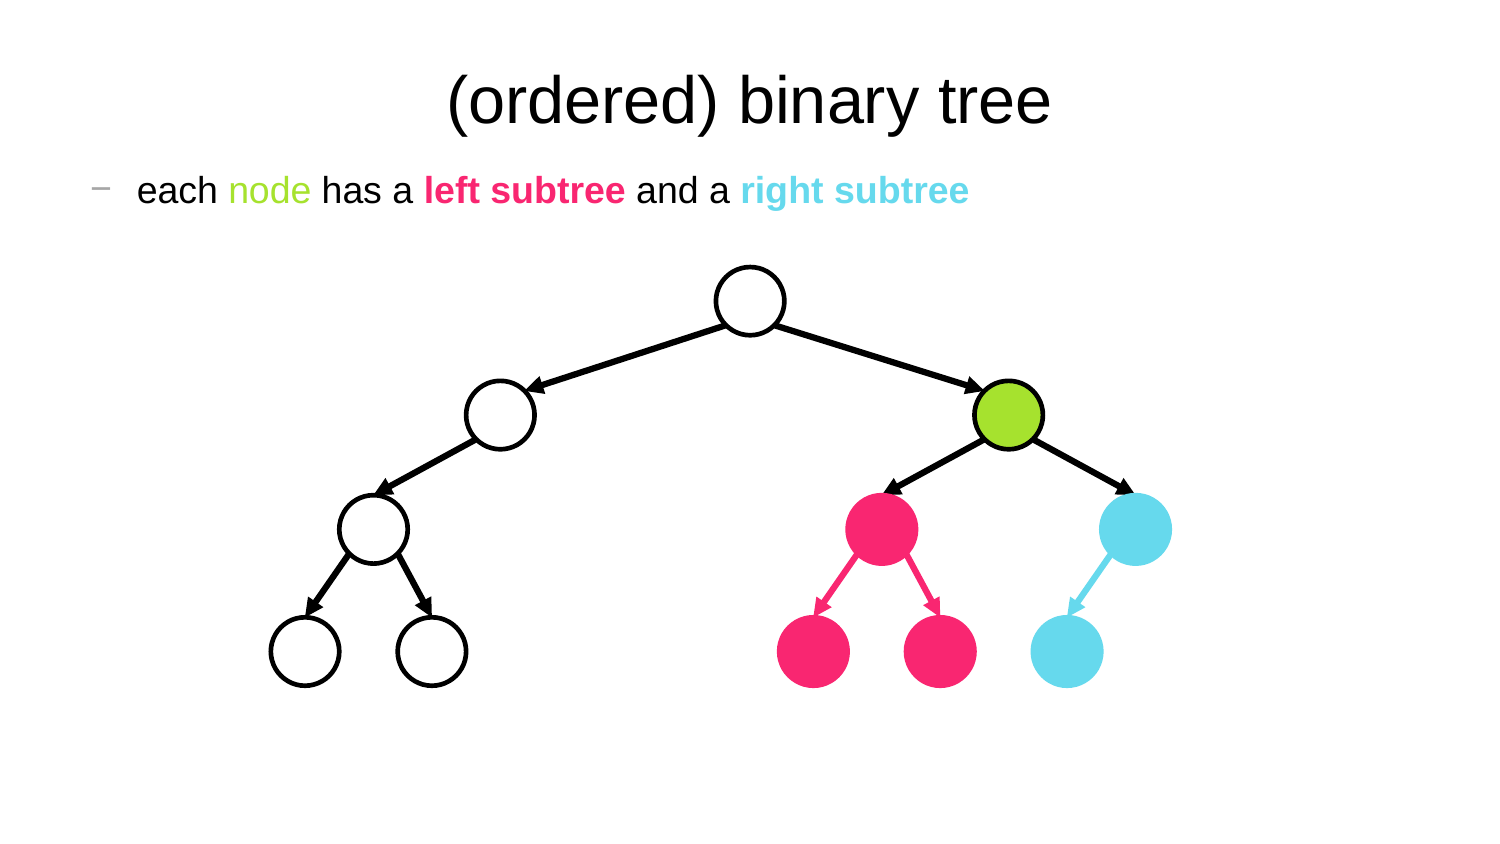

# (ordered) binary tree
each node has a left subtree and a right subtree